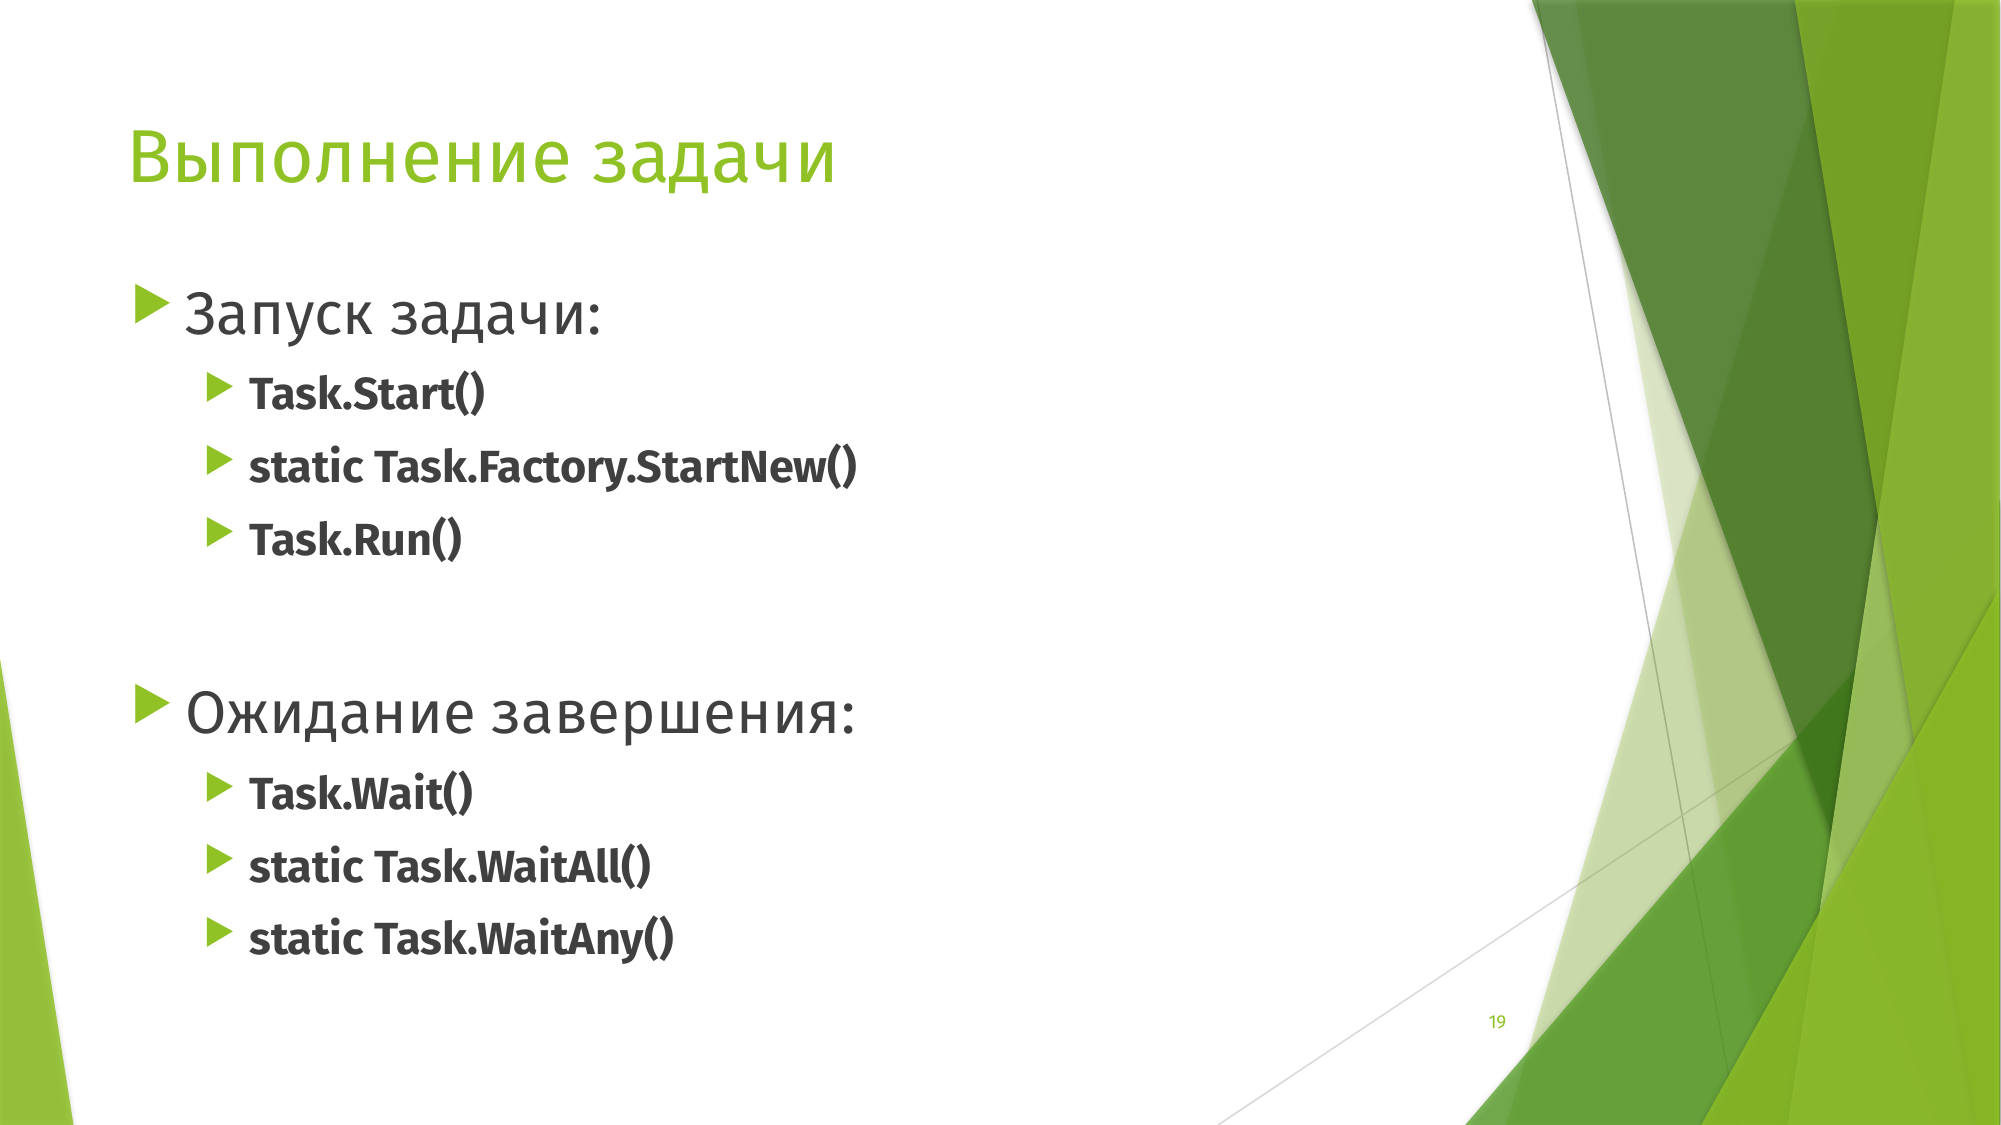

# Выполнение задачи
Запуск задачи:
Task.Start()
static Task.Factory.StartNew()
Task.Run()

Ожидание завершения:
Task.Wait()
static Task.WaitAll()
static Task.WaitAny()

19